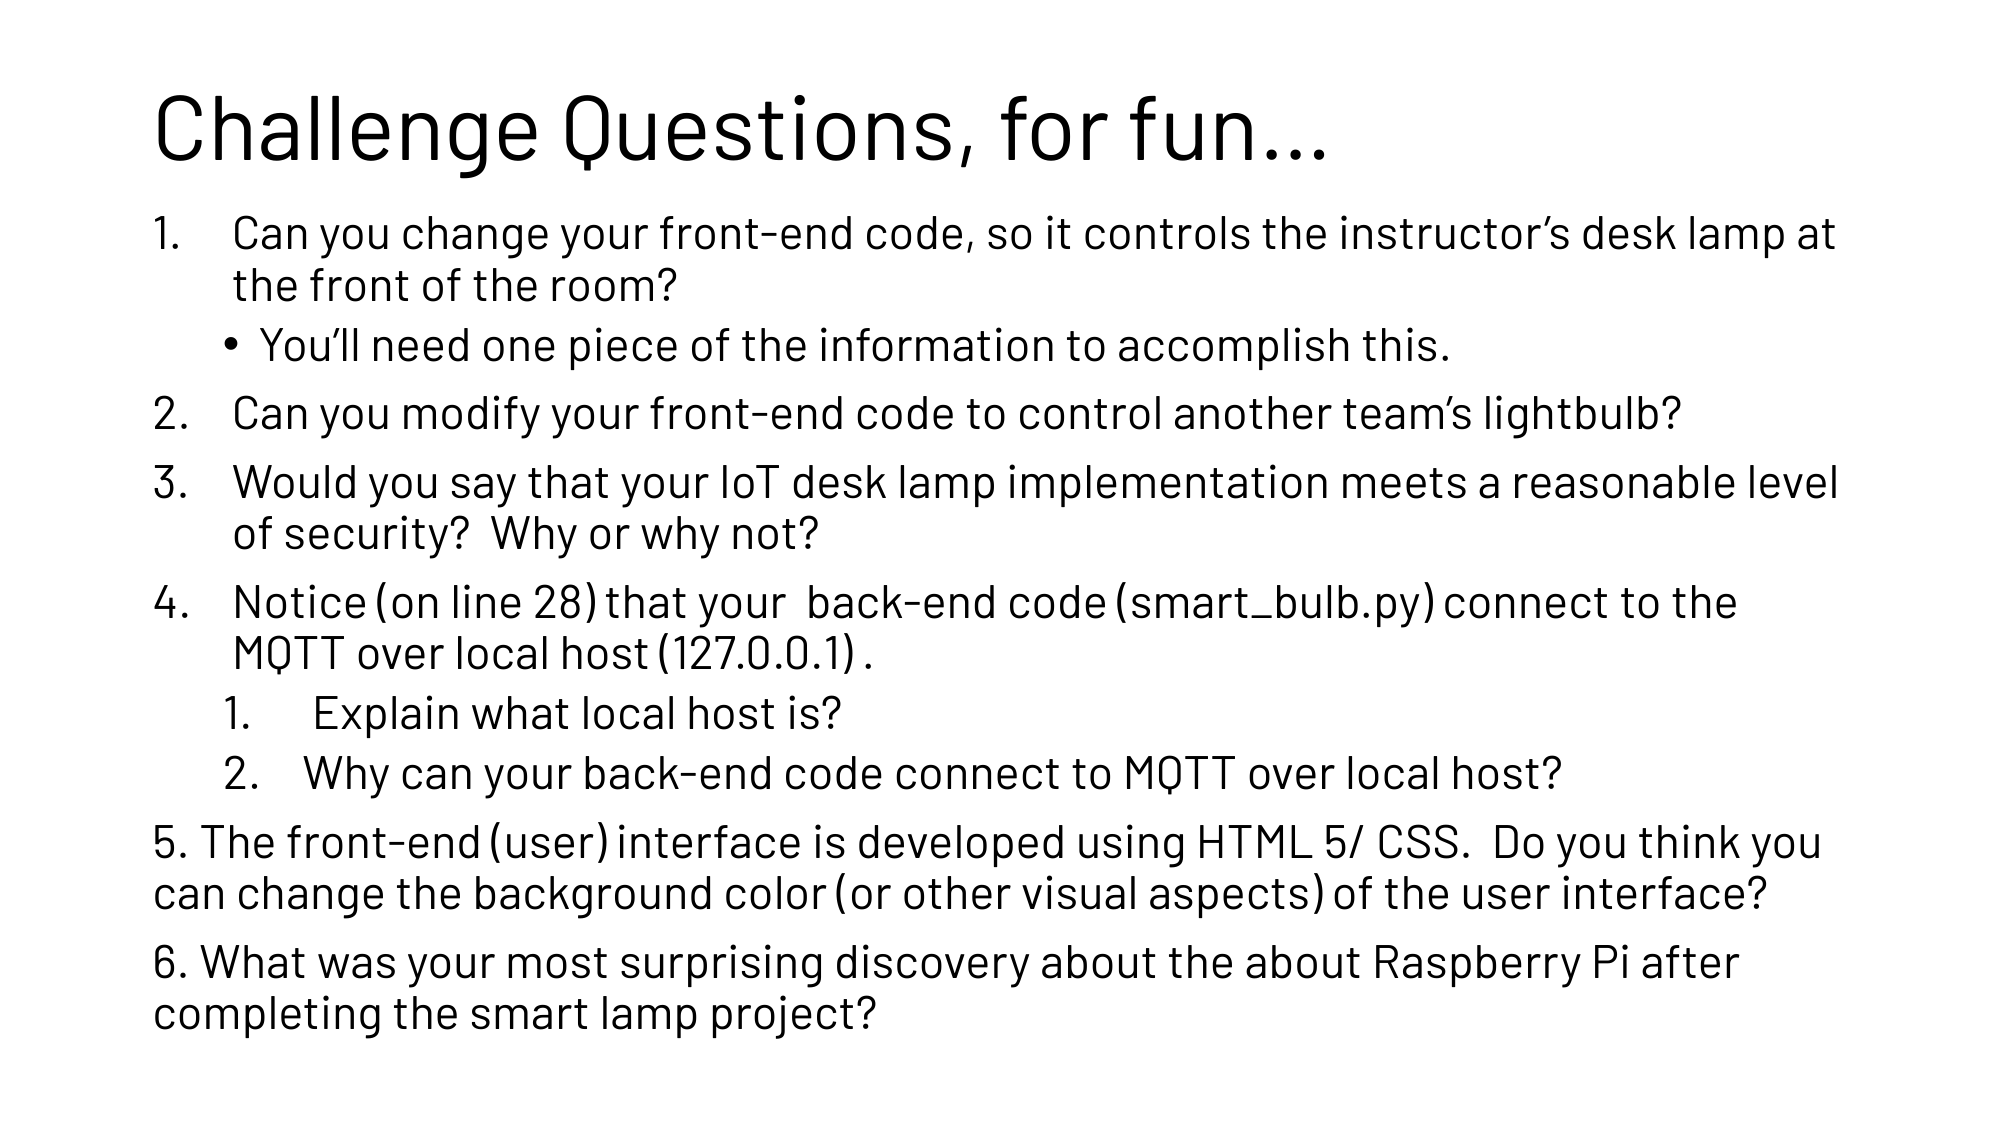

# Challenge Questions, for fun…
Can you change your front-end code, so it controls the instructor’s desk lamp at the front of the room?
You’ll need one piece of the information to accomplish this.
Can you modify your front-end code to control another team’s lightbulb?
Would you say that your IoT desk lamp implementation meets a reasonable level of security?  Why or why not?
Notice (on line 28) that your  back-end code (smart_bulb.py) connect to the MQTT over local host (127.0.0.1) .
 Explain what local host is?
Why can your back-end code connect to MQTT over local host?
5. The front-end (user) interface is developed using HTML 5/ CSS.  Do you think you can change the background color (or other visual aspects) of the user interface?
6. What was your most surprising discovery about the about Raspberry Pi after completing the smart lamp project?